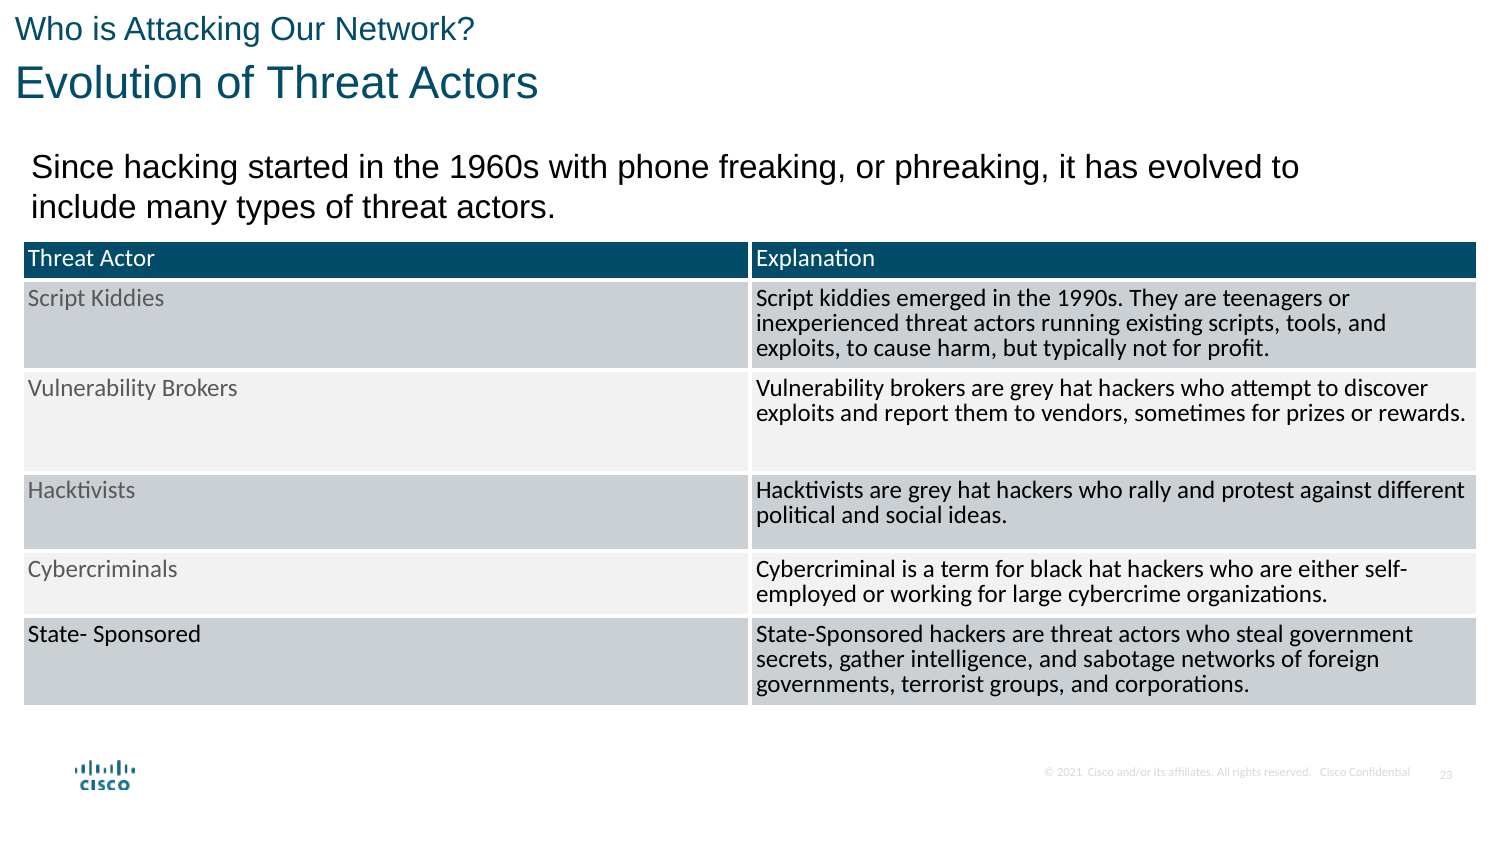

# Who is Attacking Our Network?
Evolution of Threat Actors
Since hacking started in the 1960s with phone freaking, or phreaking, it has evolved to include many types of threat actors.
| Threat Actor | Explanation |
| --- | --- |
| Script Kiddies | Script kiddies emerged in the 1990s. They are teenagers or inexperienced threat actors running existing scripts, tools, and exploits, to cause harm, but typically not for profit. |
| Vulnerability Brokers | Vulnerability brokers are grey hat hackers who attempt to discover exploits and report them to vendors, sometimes for prizes or rewards. |
| Hacktivists | Hacktivists are grey hat hackers who rally and protest against different political and social ideas. |
| Cybercriminals | Cybercriminal is a term for black hat hackers who are either self-employed or working for large cybercrime organizations. |
| State- Sponsored | State-Sponsored hackers are threat actors who steal government secrets, gather intelligence, and sabotage networks of foreign governments, terrorist groups, and corporations. |
23